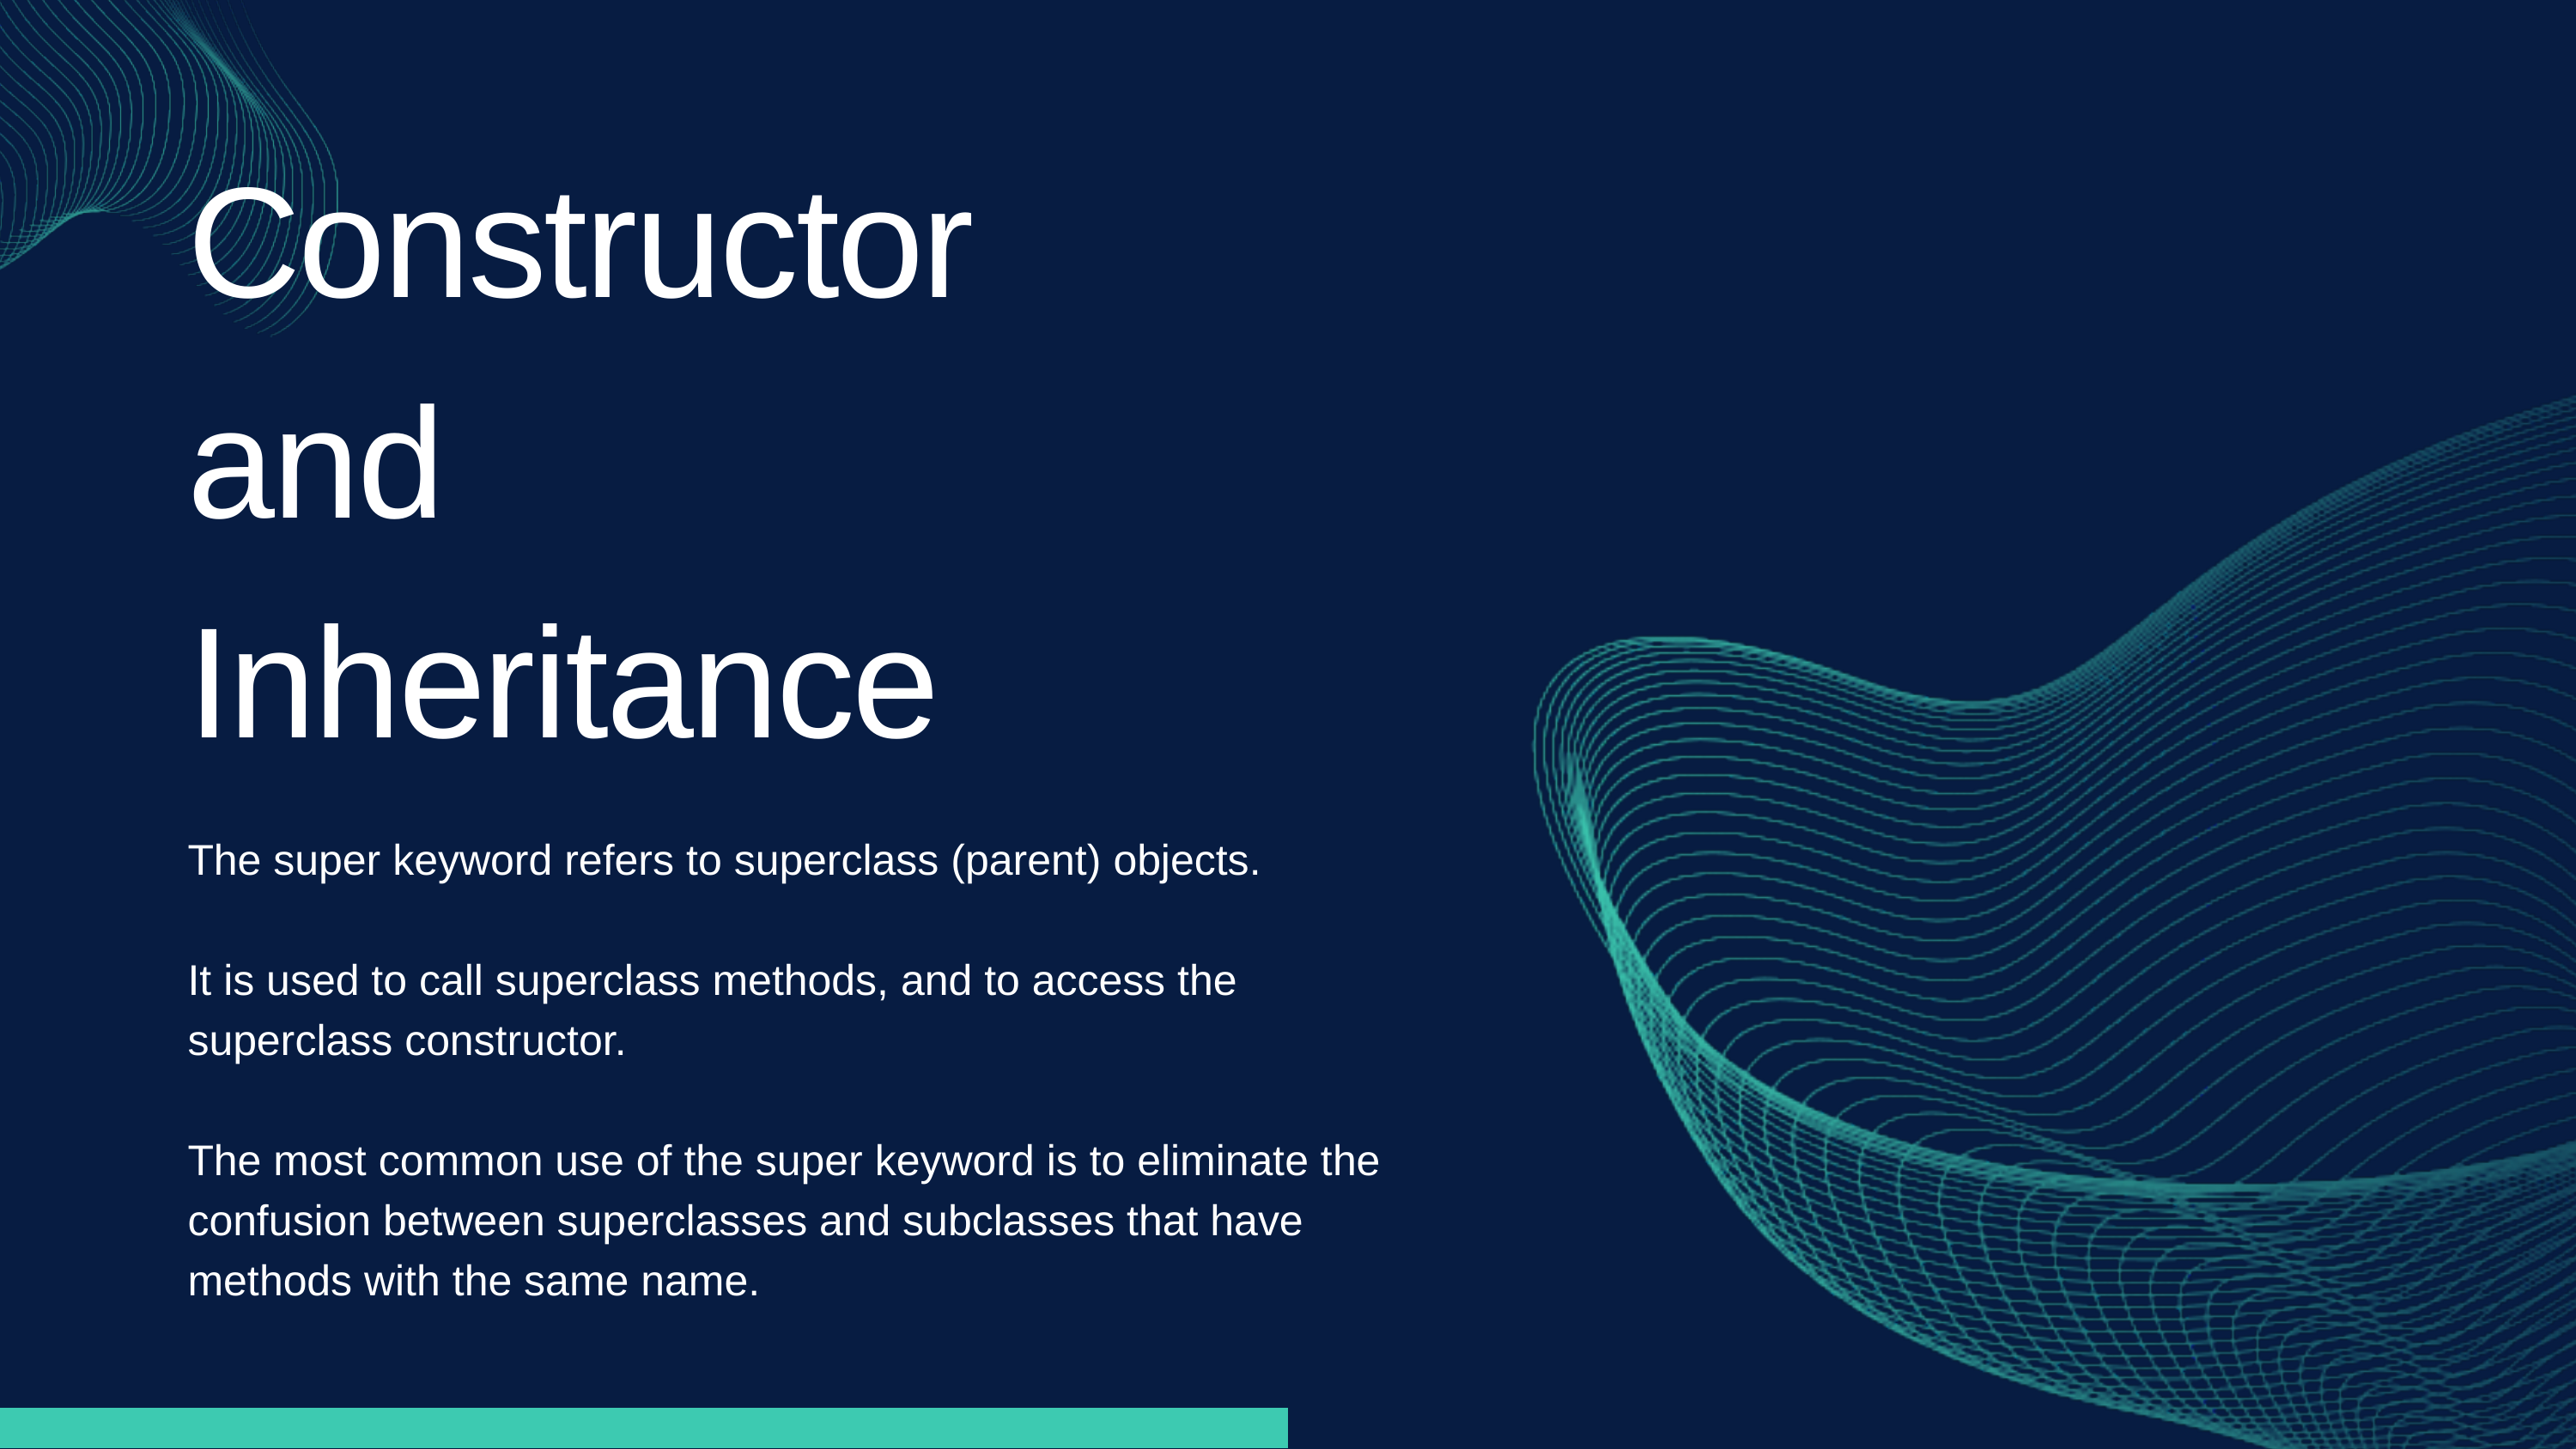

Constructor and Inheritance

The super keyword refers to superclass (parent) objects.

It is used to call superclass methods, and to access the superclass constructor.

The most common use of the super keyword is to eliminate the confusion between superclasses and subclasses that have methods with the same name.